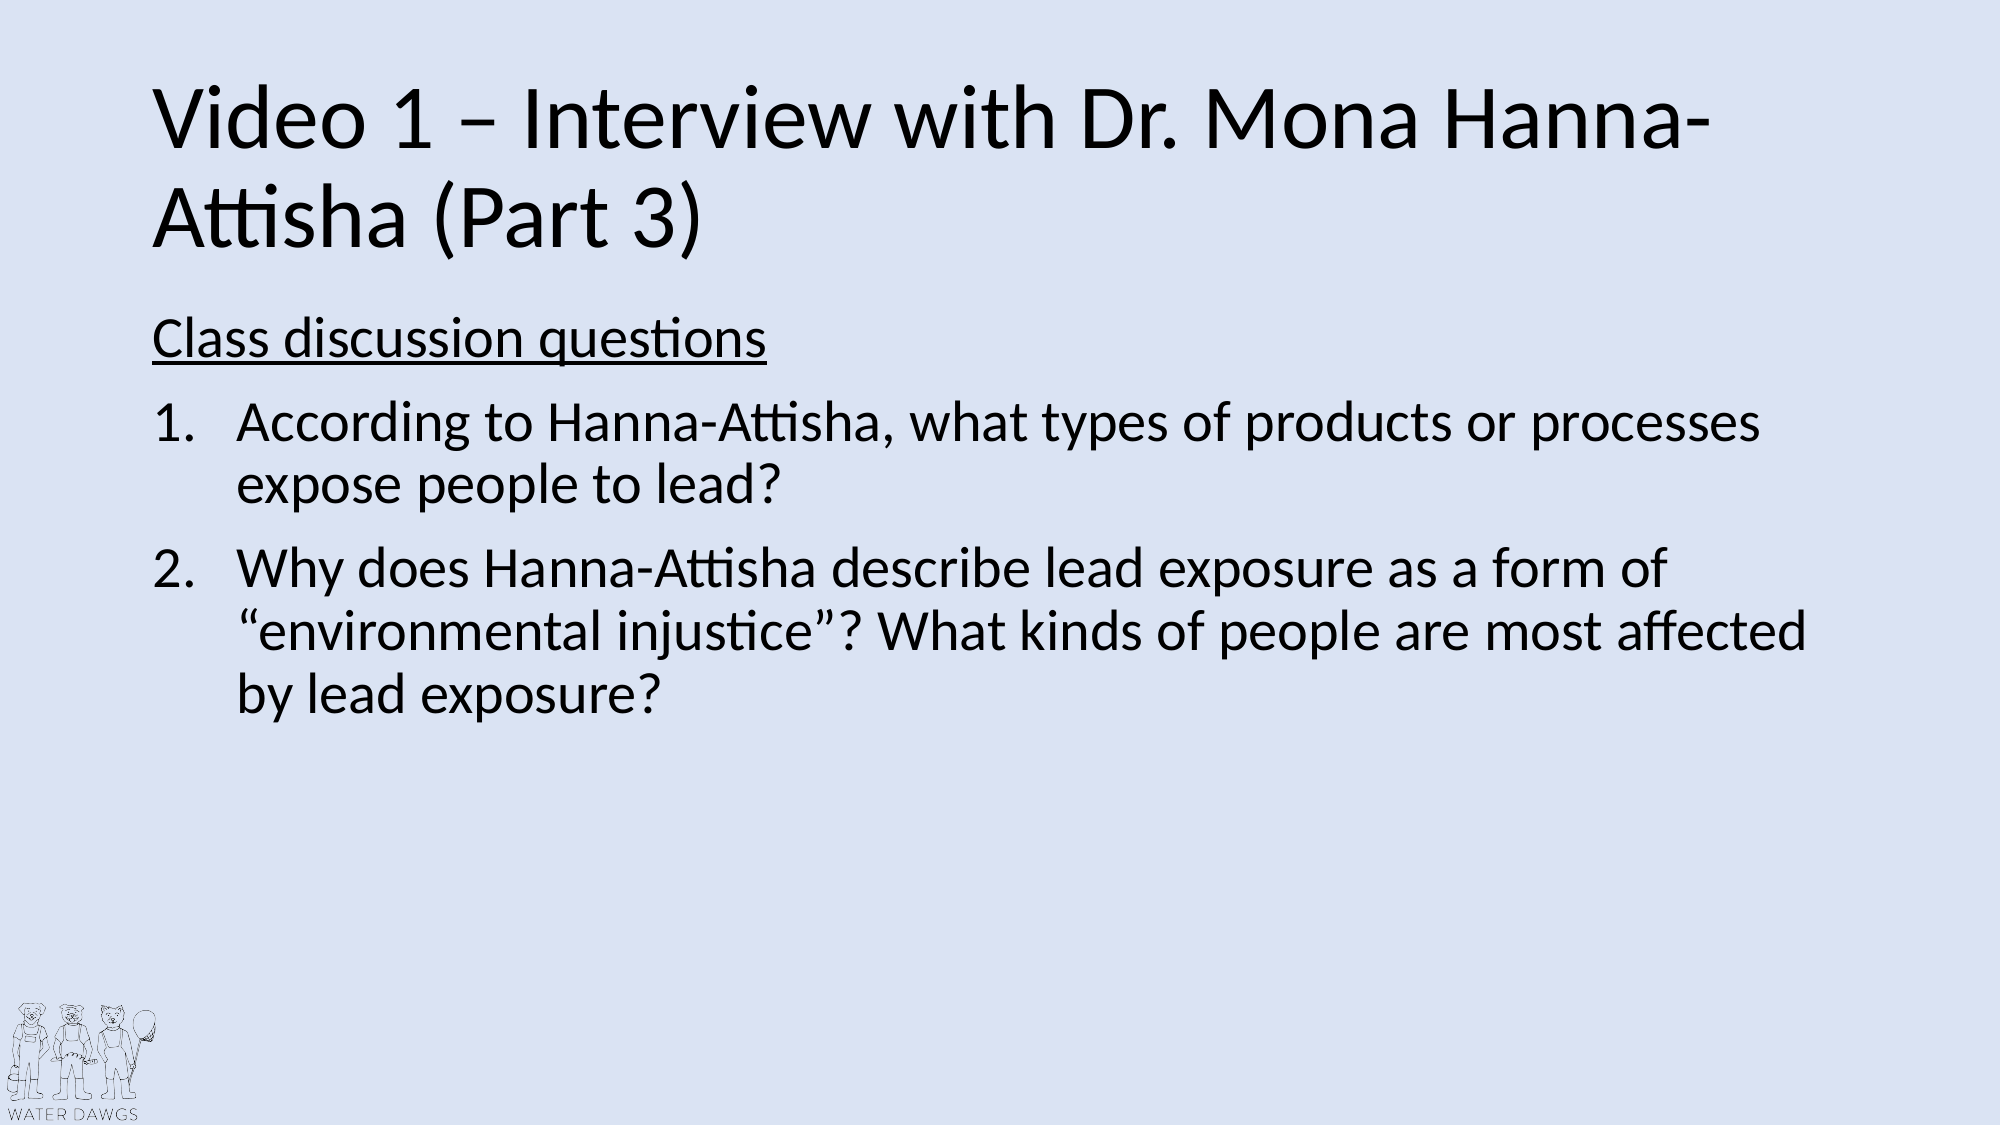

# Video 1 – Interview with Dr. Mona Hanna-Attisha (Part 3)
Class discussion questions
According to Hanna-Attisha, what types of products or processes expose people to lead?
Why does Hanna-Attisha describe lead exposure as a form of “environmental injustice”? What kinds of people are most affected by lead exposure?